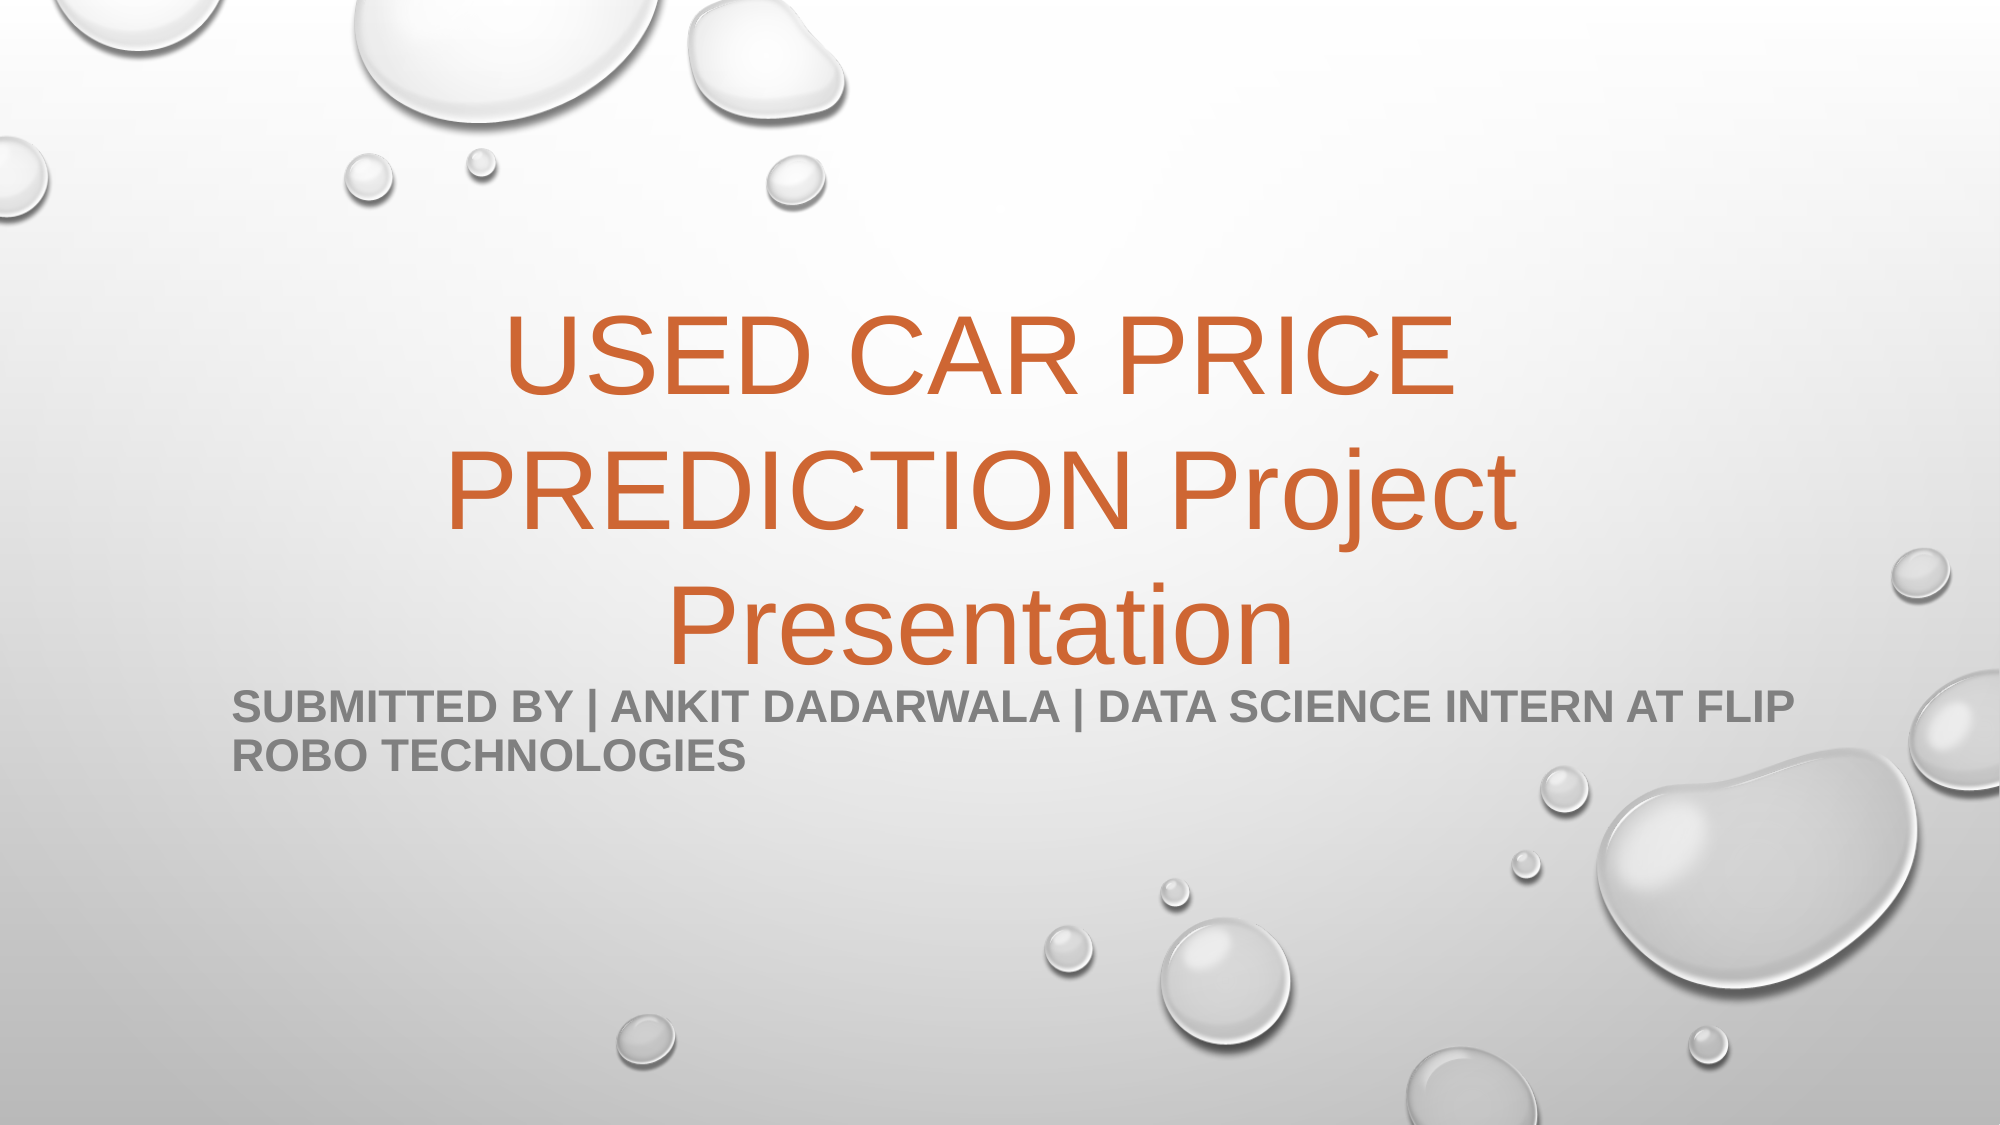

USED CAR PRICE PREDICTION Project Presentation
Submitted By | Ankit Dadarwala | Data Science Intern at Flip Robo Technologies